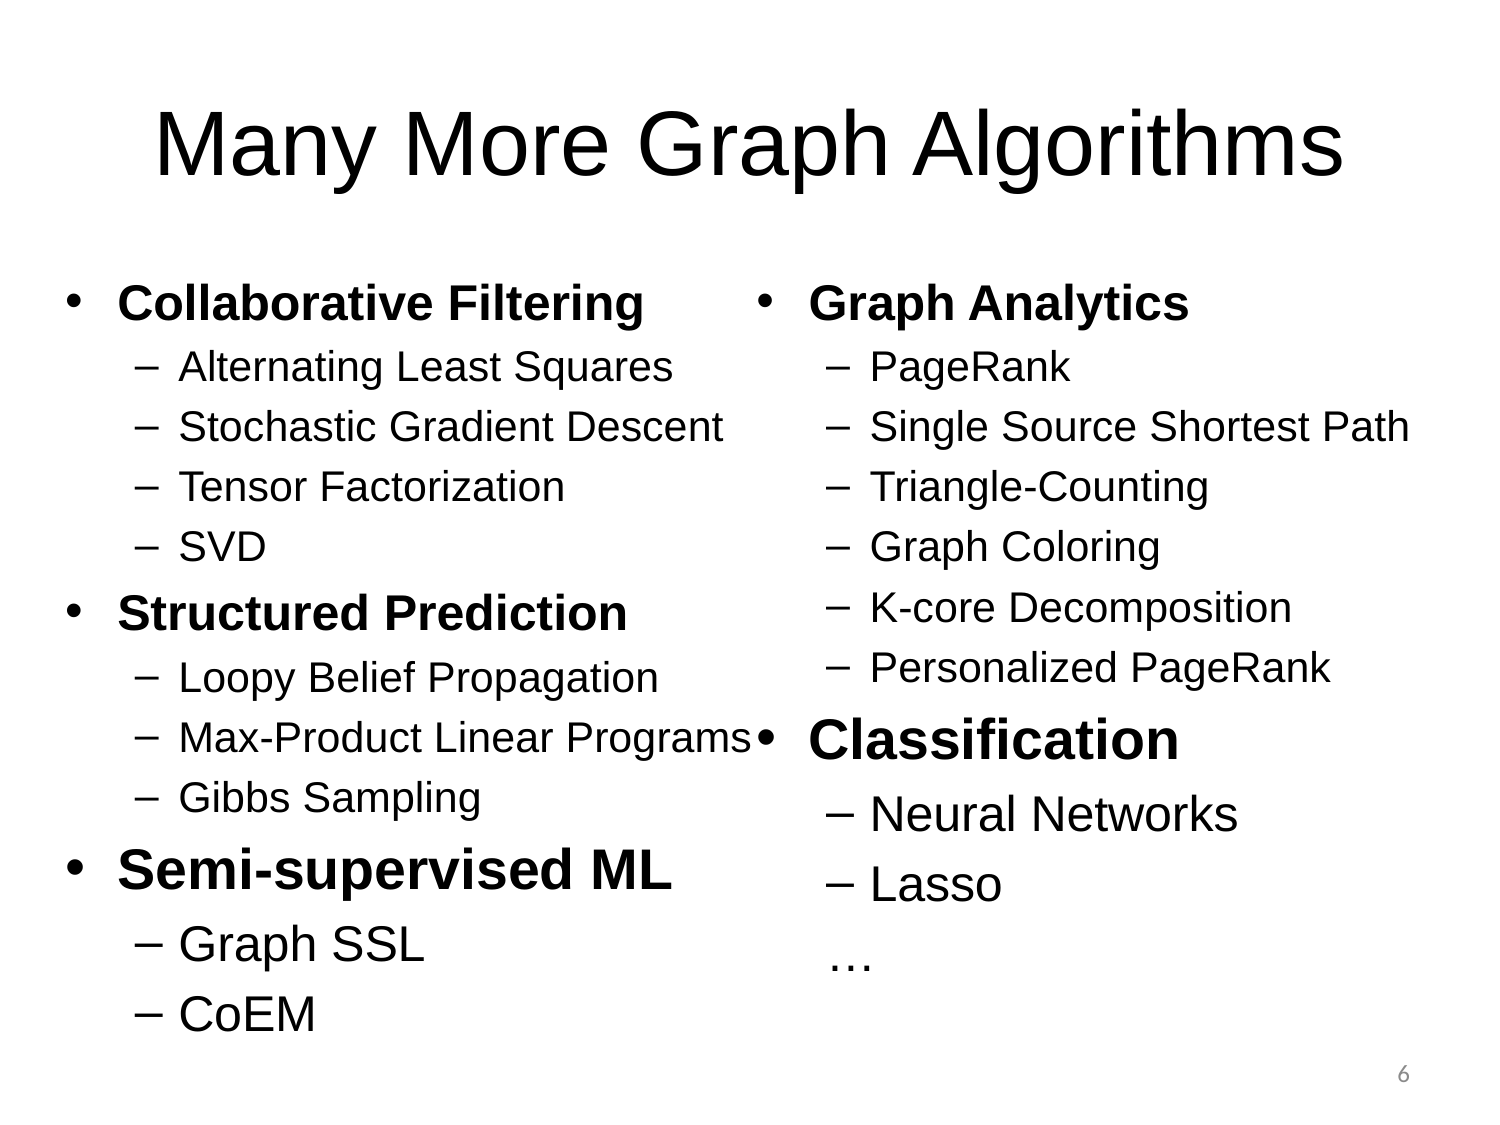

# Many More Graph Algorithms
Collaborative Filtering
Alternating Least Squares
Stochastic Gradient Descent
Tensor Factorization
SVD
Structured Prediction
Loopy Belief Propagation
Max-Product Linear Programs
Gibbs Sampling
Semi-supervised ML
Graph SSL
CoEM
Graph Analytics
PageRank
Single Source Shortest Path
Triangle-Counting
Graph Coloring
K-core Decomposition
Personalized PageRank
Classification
Neural Networks
Lasso
…
6